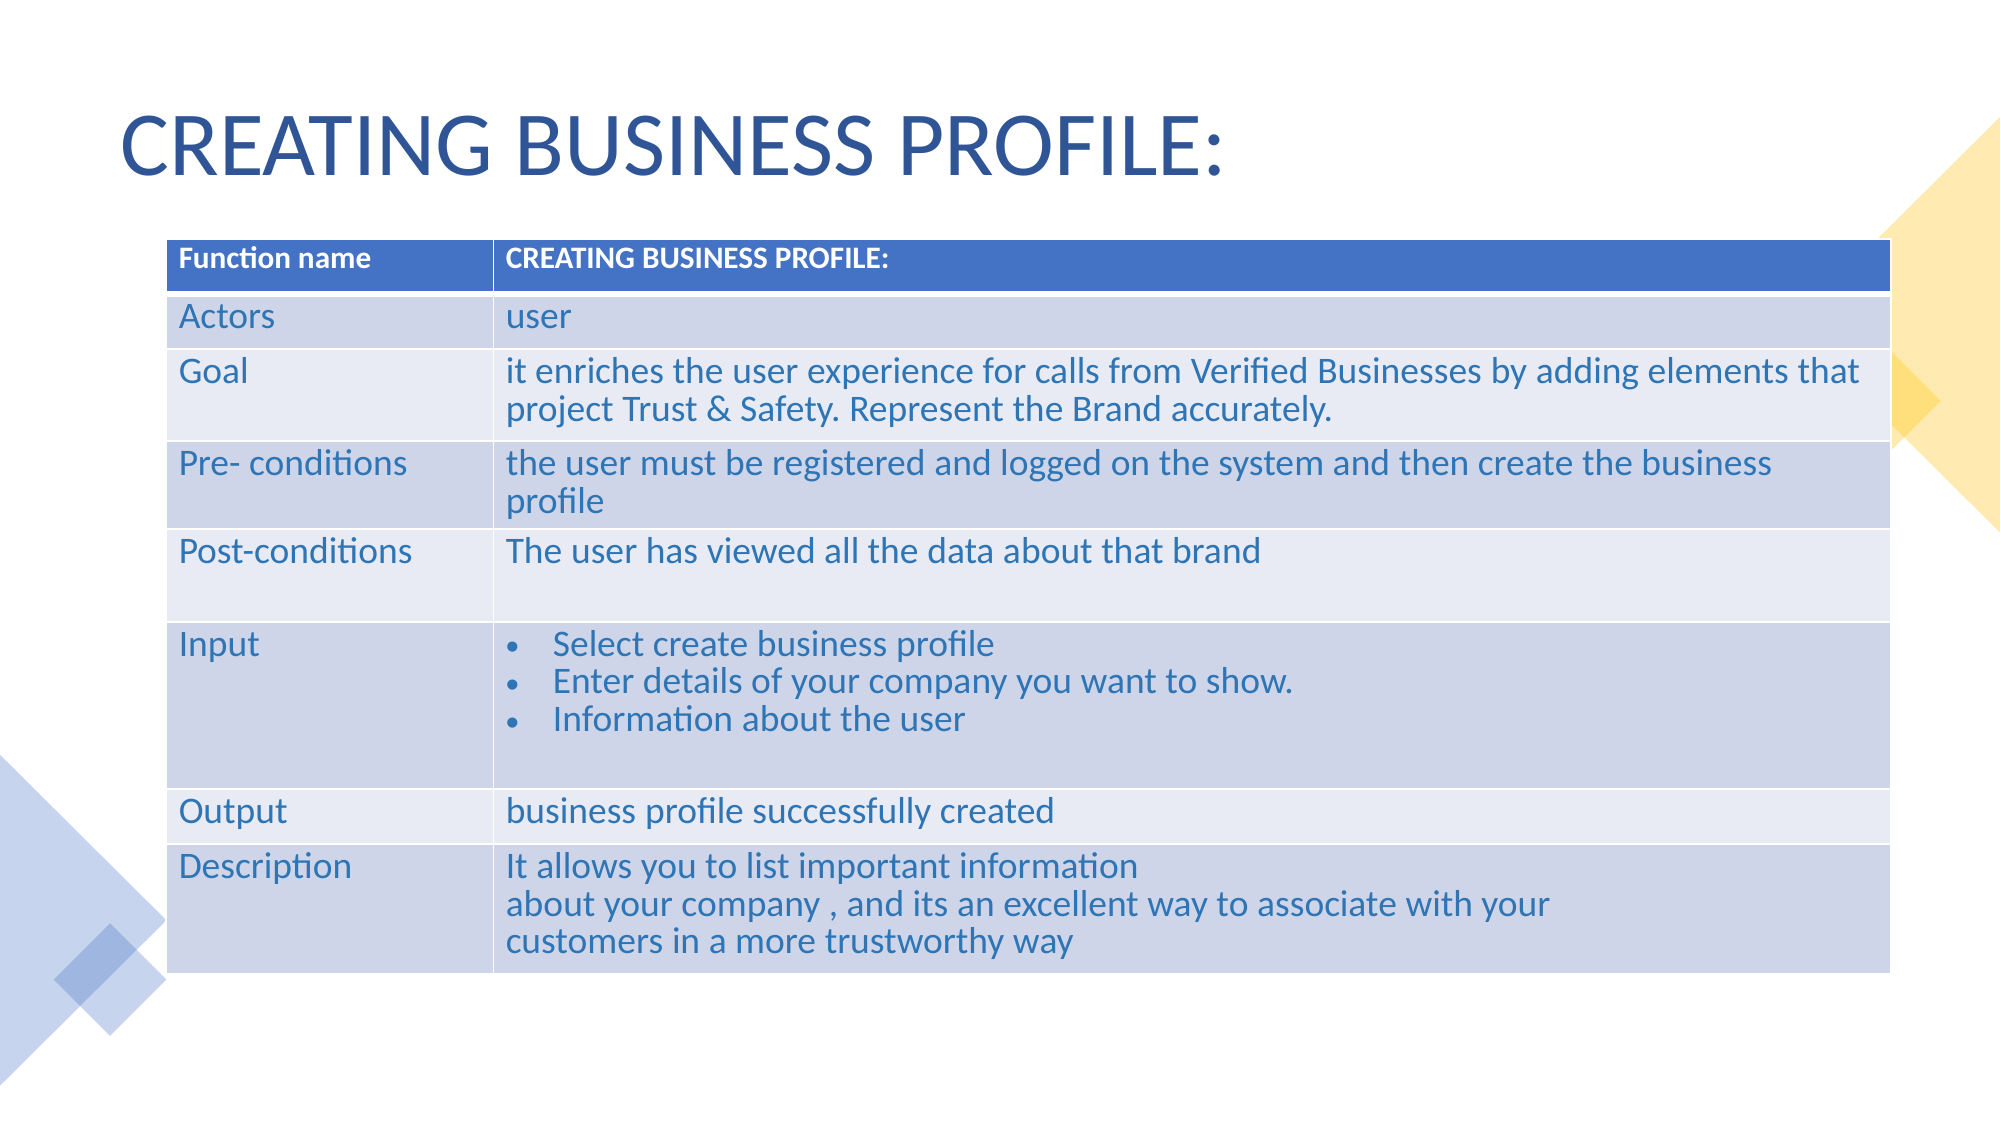

# CREATING BUSINESS PROFILE:

| Function name | CREATING BUSINESS PROFILE: |
| --- | --- |
| Actors | user |
| Goal | it enriches the user experience for calls from Verified Businesses by adding elements that project Trust & Safety. Represent the Brand accurately. |
| Pre- conditions | the user must be registered and logged on the system and then create the business profile |
| Post-conditions | The user has viewed all the data about that brand |
| Input | Select create business profile Enter details of your company you want to show. Information about the user |
| Output | business profile successfully created |
| Description | It allows you to list important information about your company , and its an excellent way to associate with your customers in a more trustworthy way |